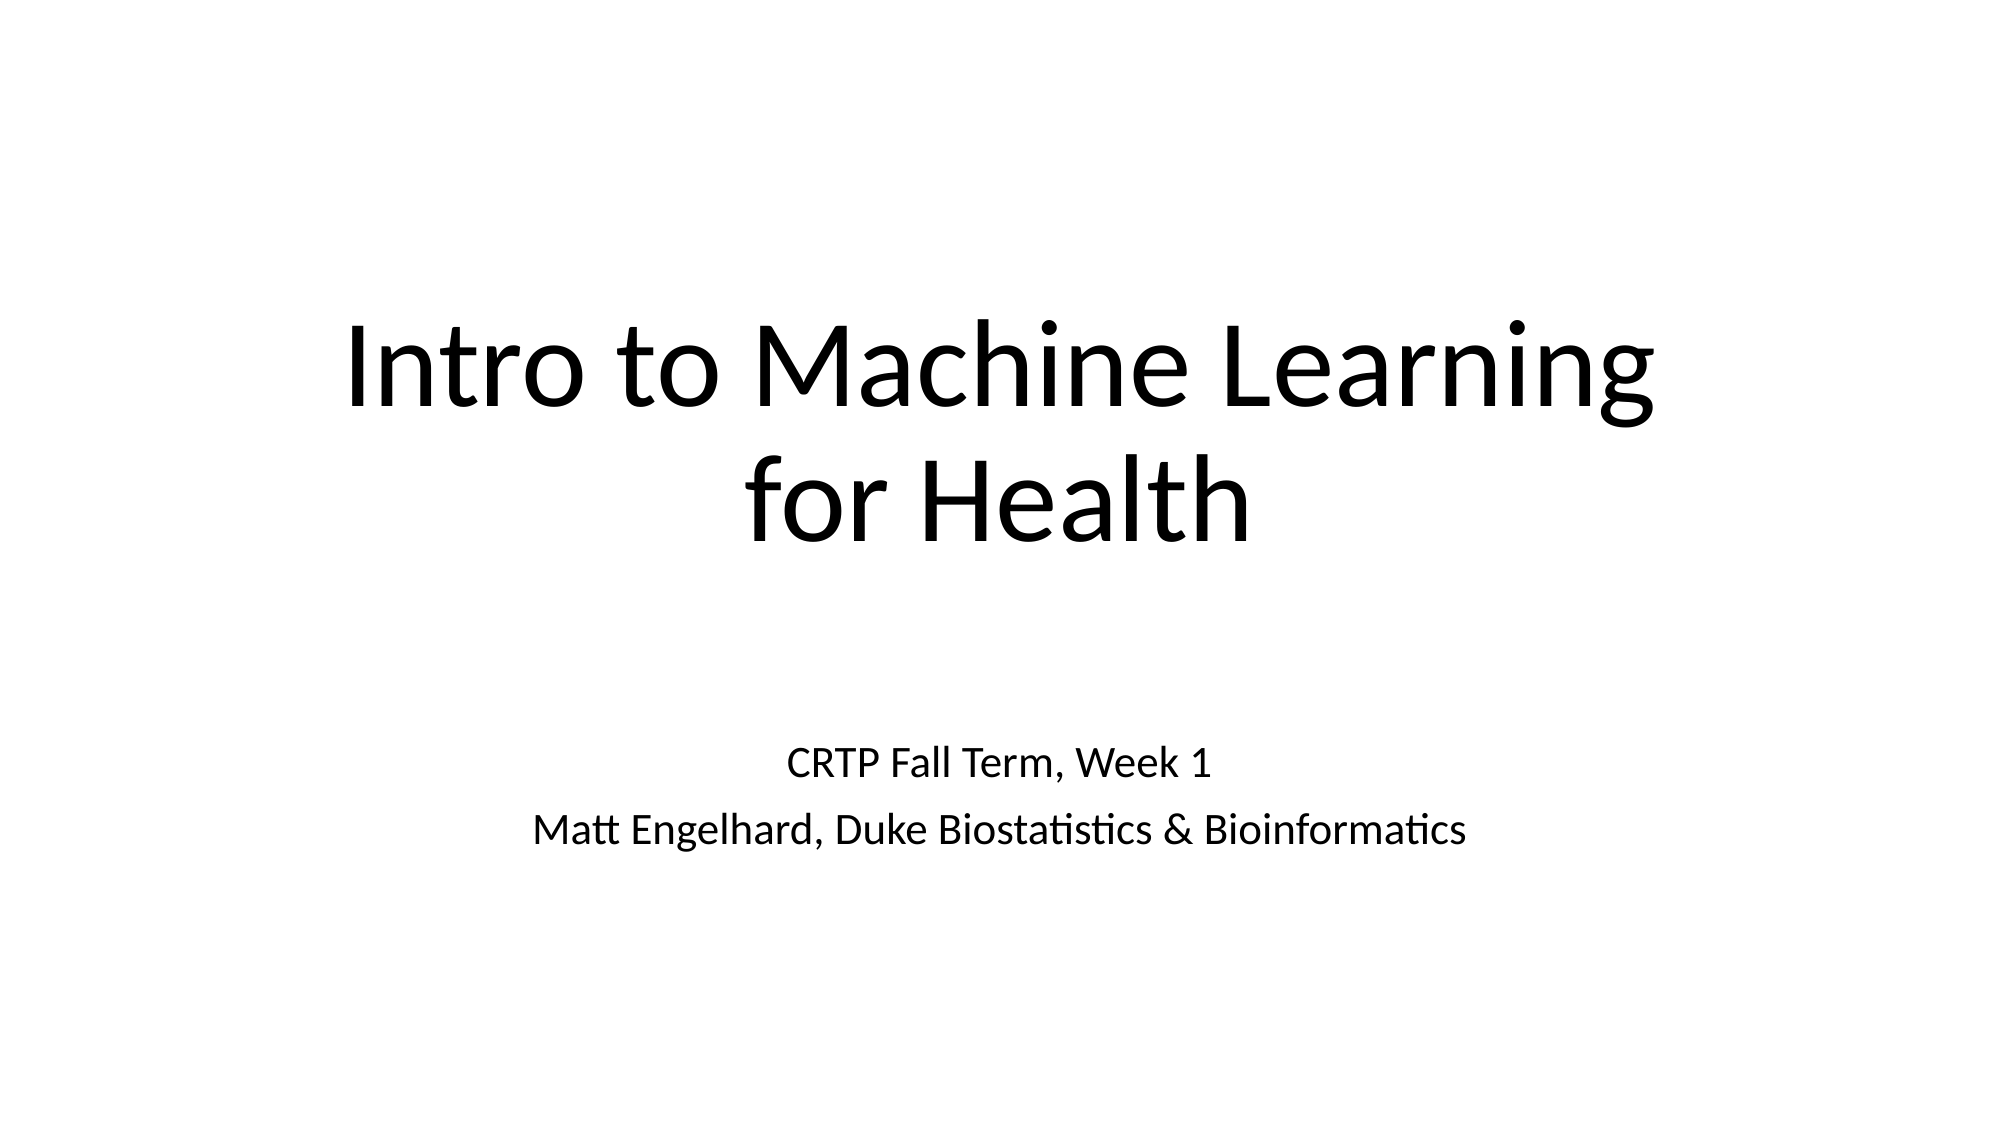

# Intro to Machine Learning for Health

CRTP Fall Term, Week 1
Matt Engelhard, Duke Biostatistics & Bioinformatics